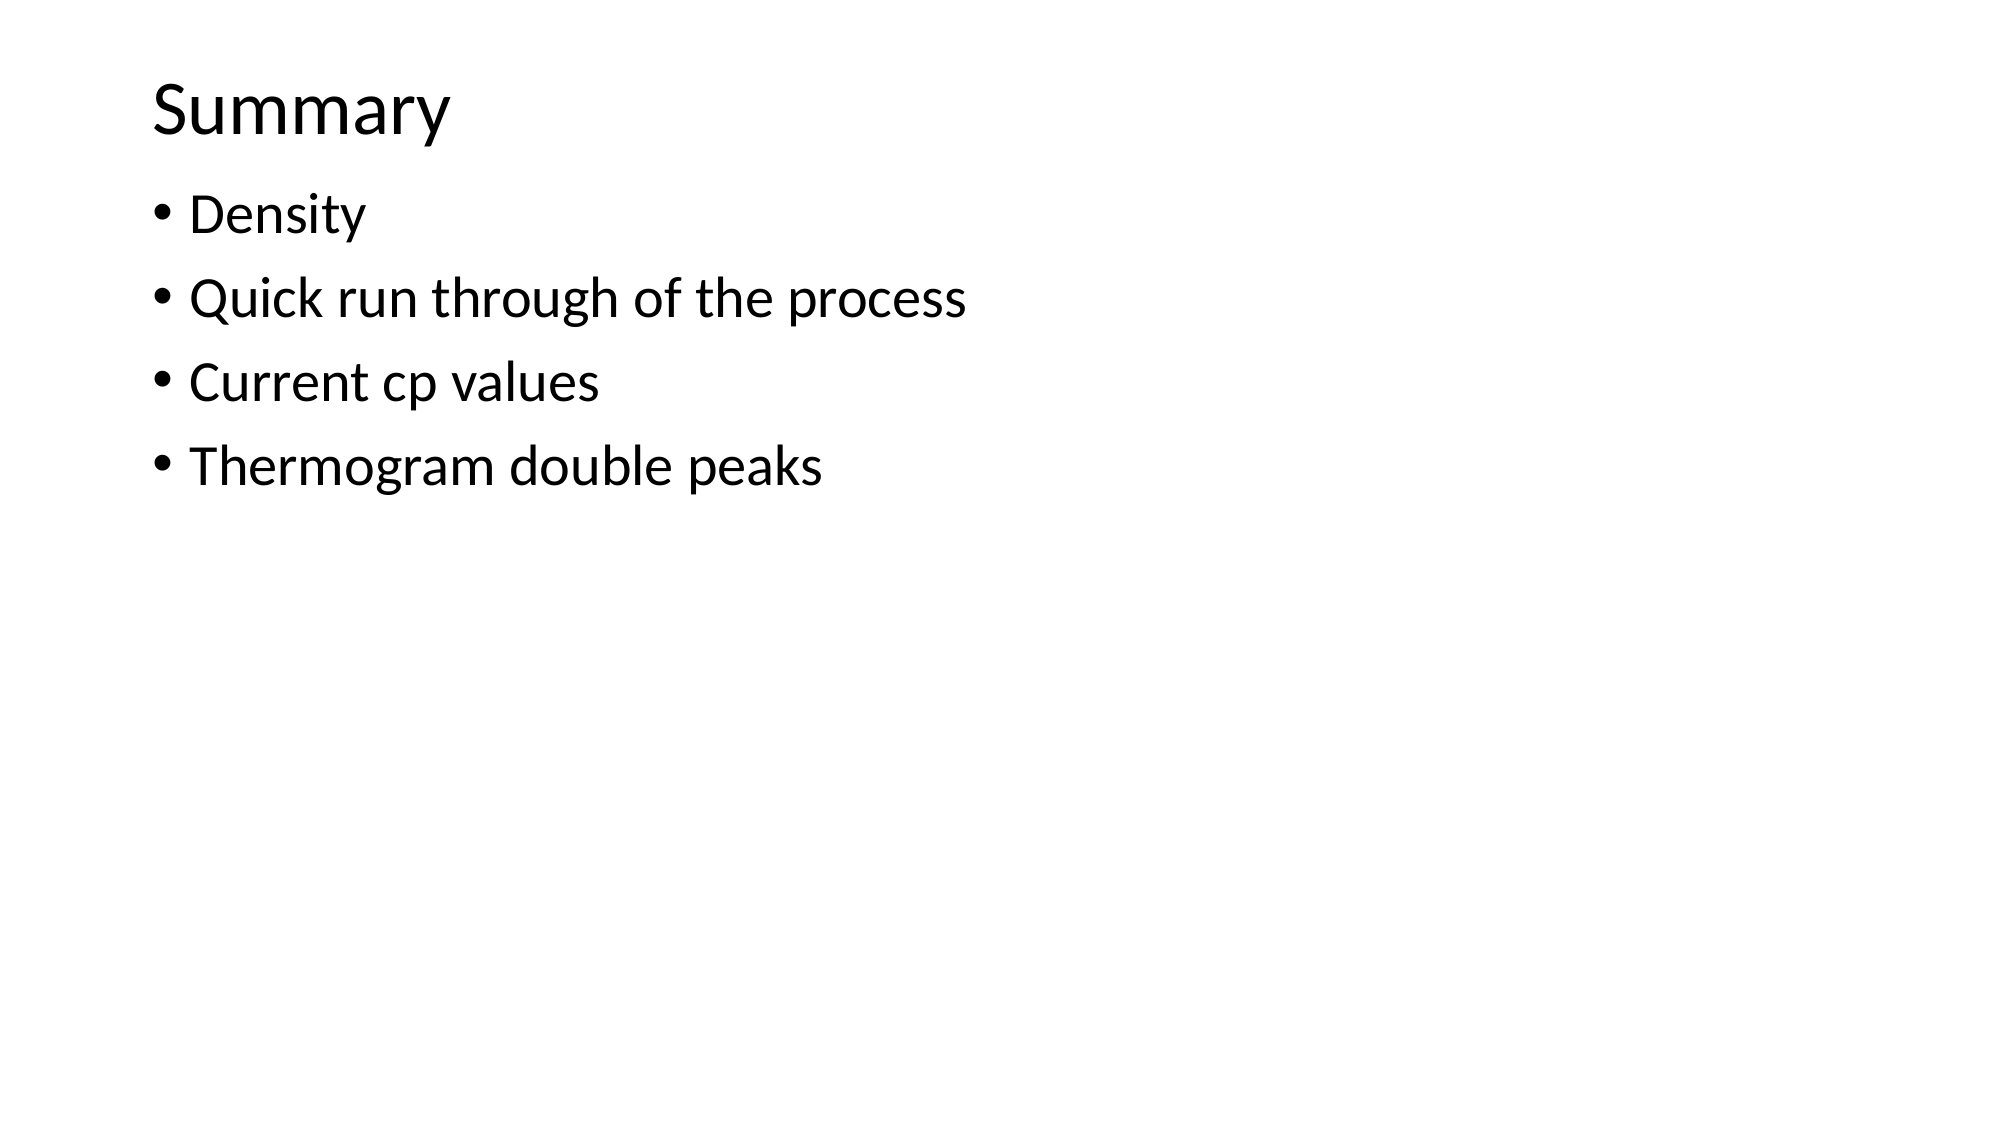

Summary
Density
Quick run through of the process
Current cp values
Thermogram double peaks